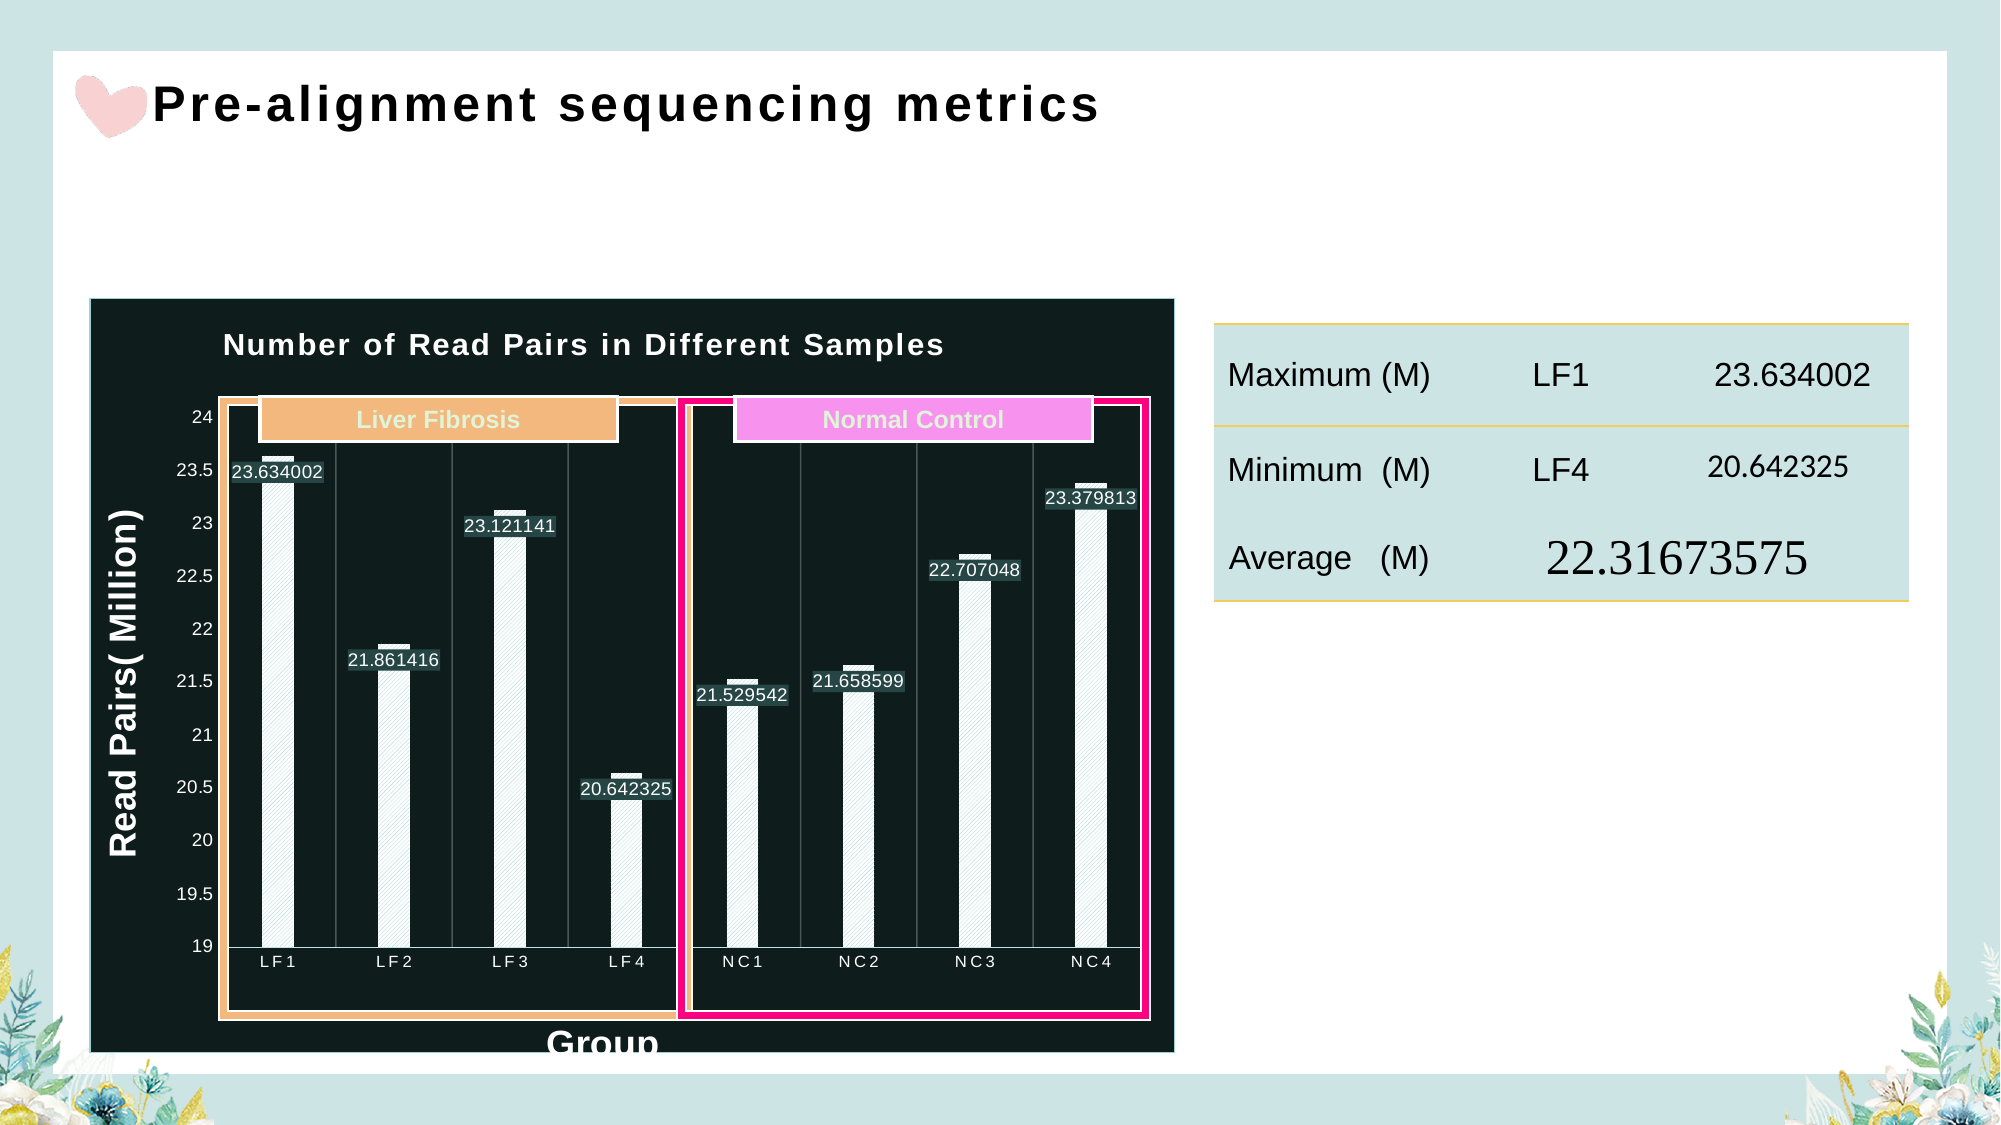

# Pre-alignment sequencing metrics

### Chart: Number of Read Pairs in Different Samples

| Category | ReadPairs |
|---|---|
| LF1 | 23.634002 |
| LF2 | 21.861416 |
| LF3 | 23.121141 |
| LF4 | 20.642325 |
| NC1 | 21.529542 |
| NC2 | 21.658599 |
| NC3 | 22.707048 |
| NC4 | 23.379813 |
| Maximum (M) | LF1 | 23.634002 |
| --- | --- | --- |
| Minimum (M) | LF4 | 20.642325 |
| Average (M) | 22.31673575 |  |

Liver Fibrosis

Normal Control